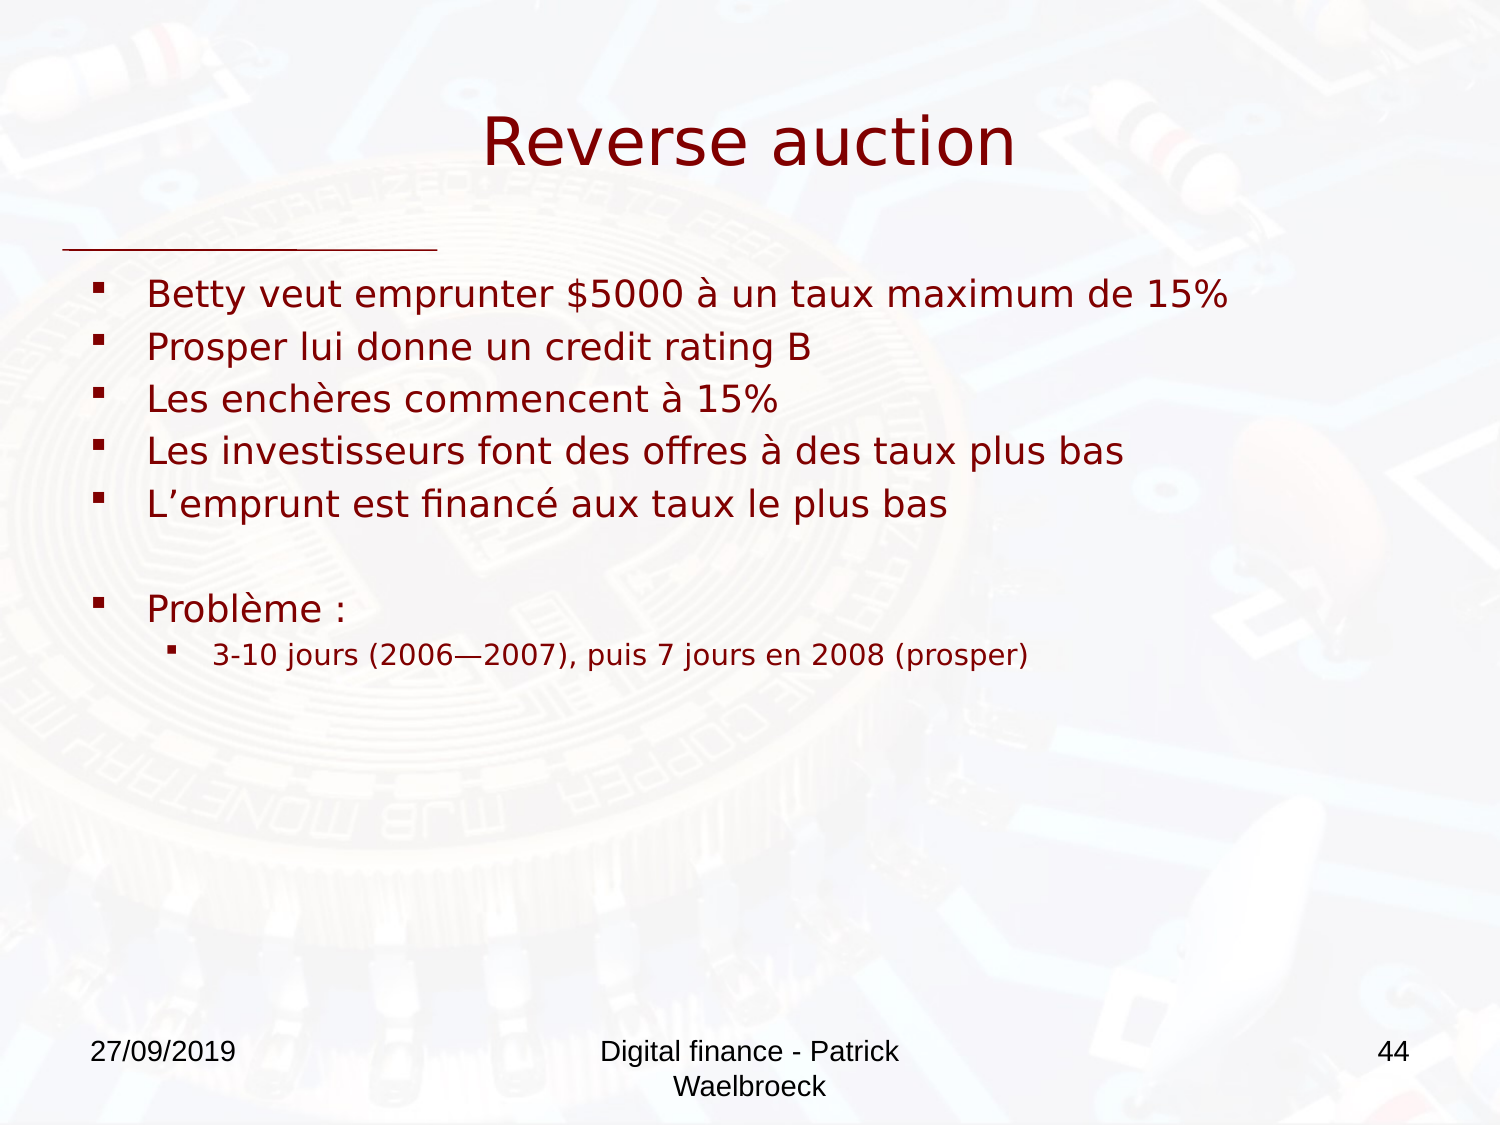

# Reverse auction

Betty veut emprunter $5000 à un taux maximum de 15%
Prosper lui donne un credit rating B
Les enchères commencent à 15%
Les investisseurs font des offres à des taux plus bas
L’emprunt est financé aux taux le plus bas

Problème :
3-10 jours (2006—2007), puis 7 jours en 2008 (prosper)

27/09/2019
Digital finance - Patrick Waelbroeck
44